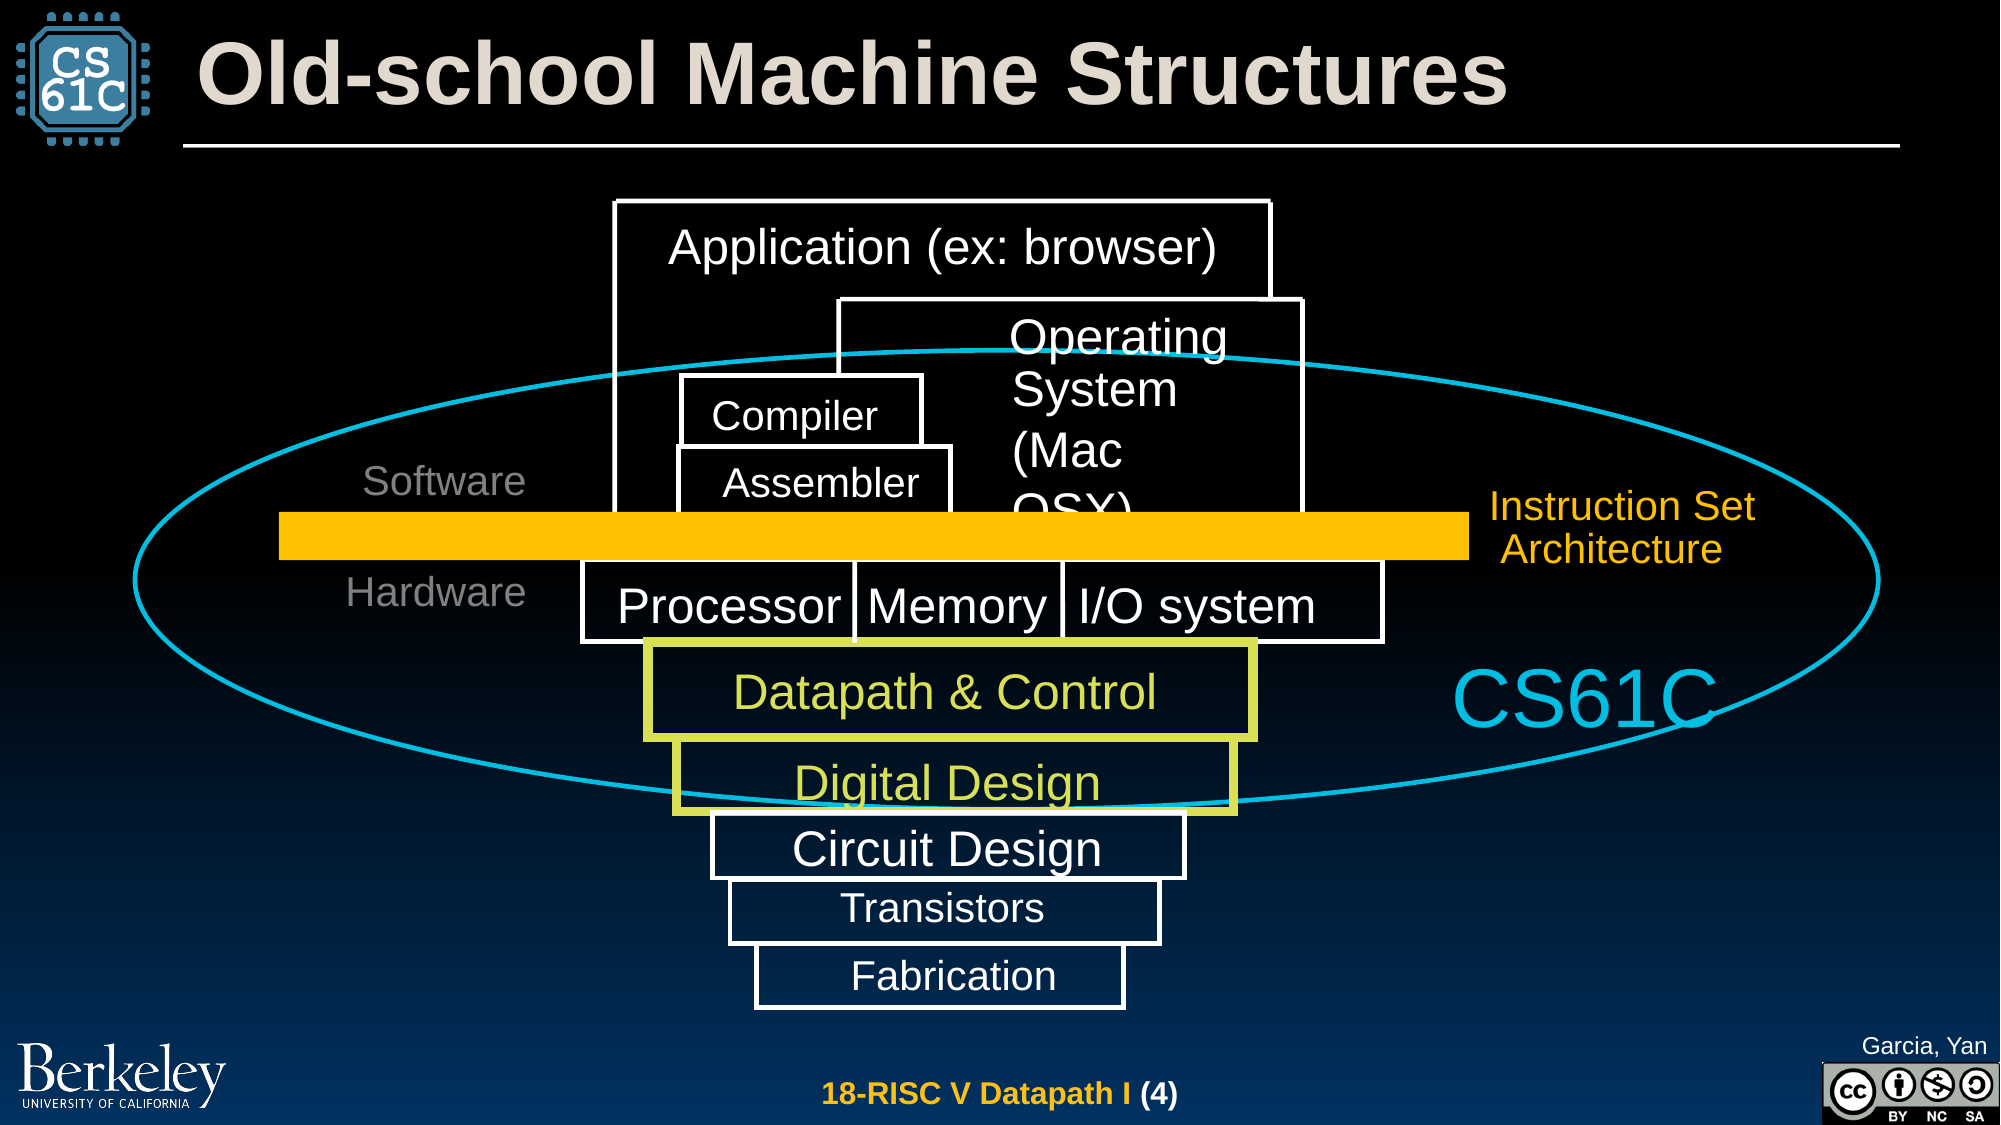

# Old-school Machine Structures

Application (ex: browser)

Operating

System
(Mac OSX)

Compiler

Software
Assembler
Instruction Set
 Architecture

Hardware

Processor
Memory
I/O system
CS61C

Datapath & Control

Digital Design
Circuit Design

Transistors

Fabrication